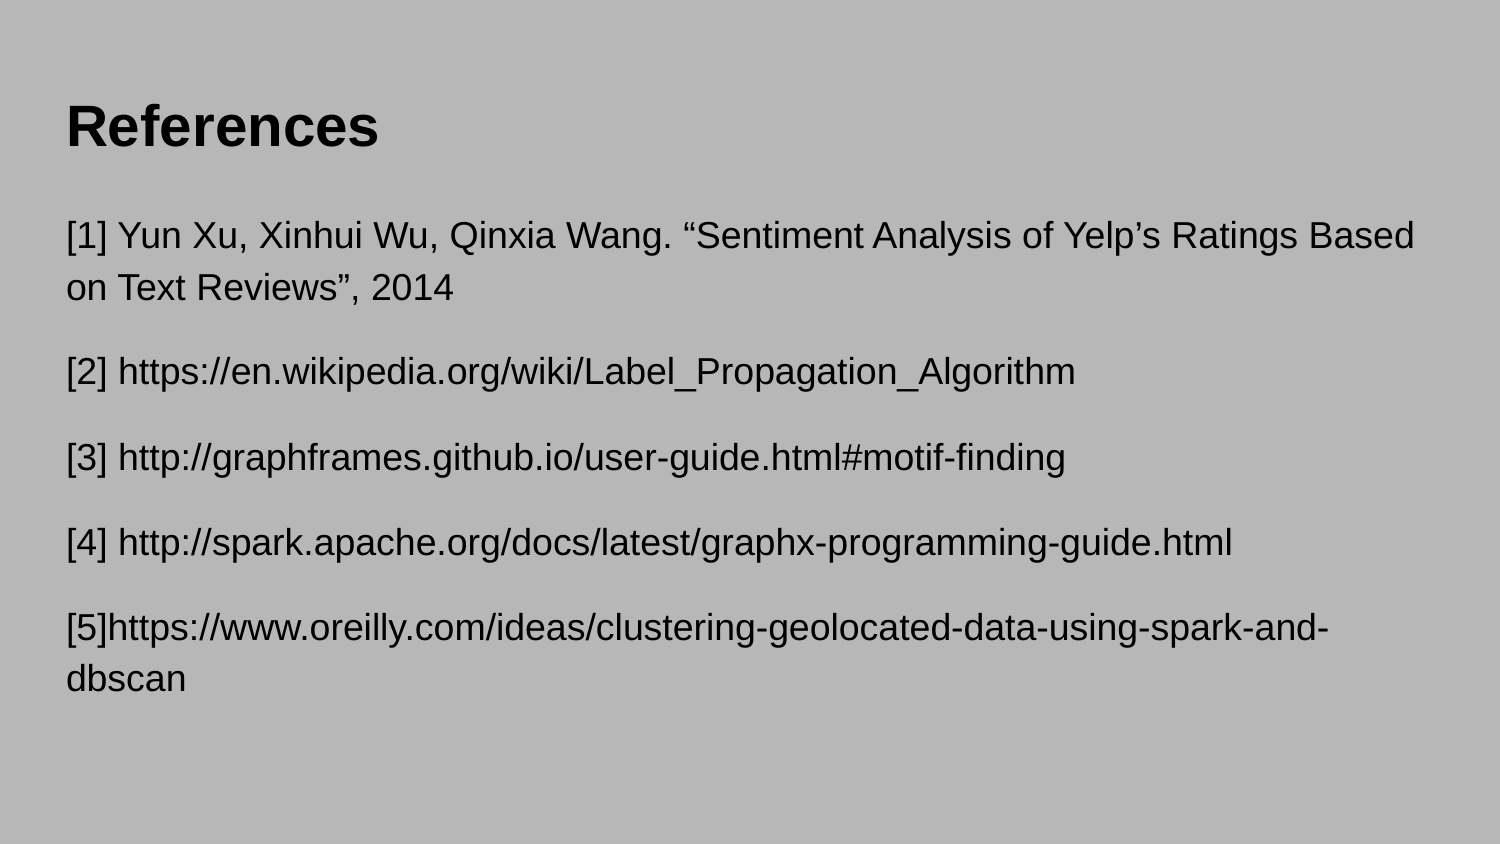

# References
[1] Yun Xu, Xinhui Wu, Qinxia Wang. “Sentiment Analysis of Yelp’s Ratings Based on Text Reviews”, 2014
[2] https://en.wikipedia.org/wiki/Label_Propagation_Algorithm
[3] http://graphframes.github.io/user-guide.html#motif-finding
[4] http://spark.apache.org/docs/latest/graphx-programming-guide.html
[5]https://www.oreilly.com/ideas/clustering-geolocated-data-using-spark-and-dbscan